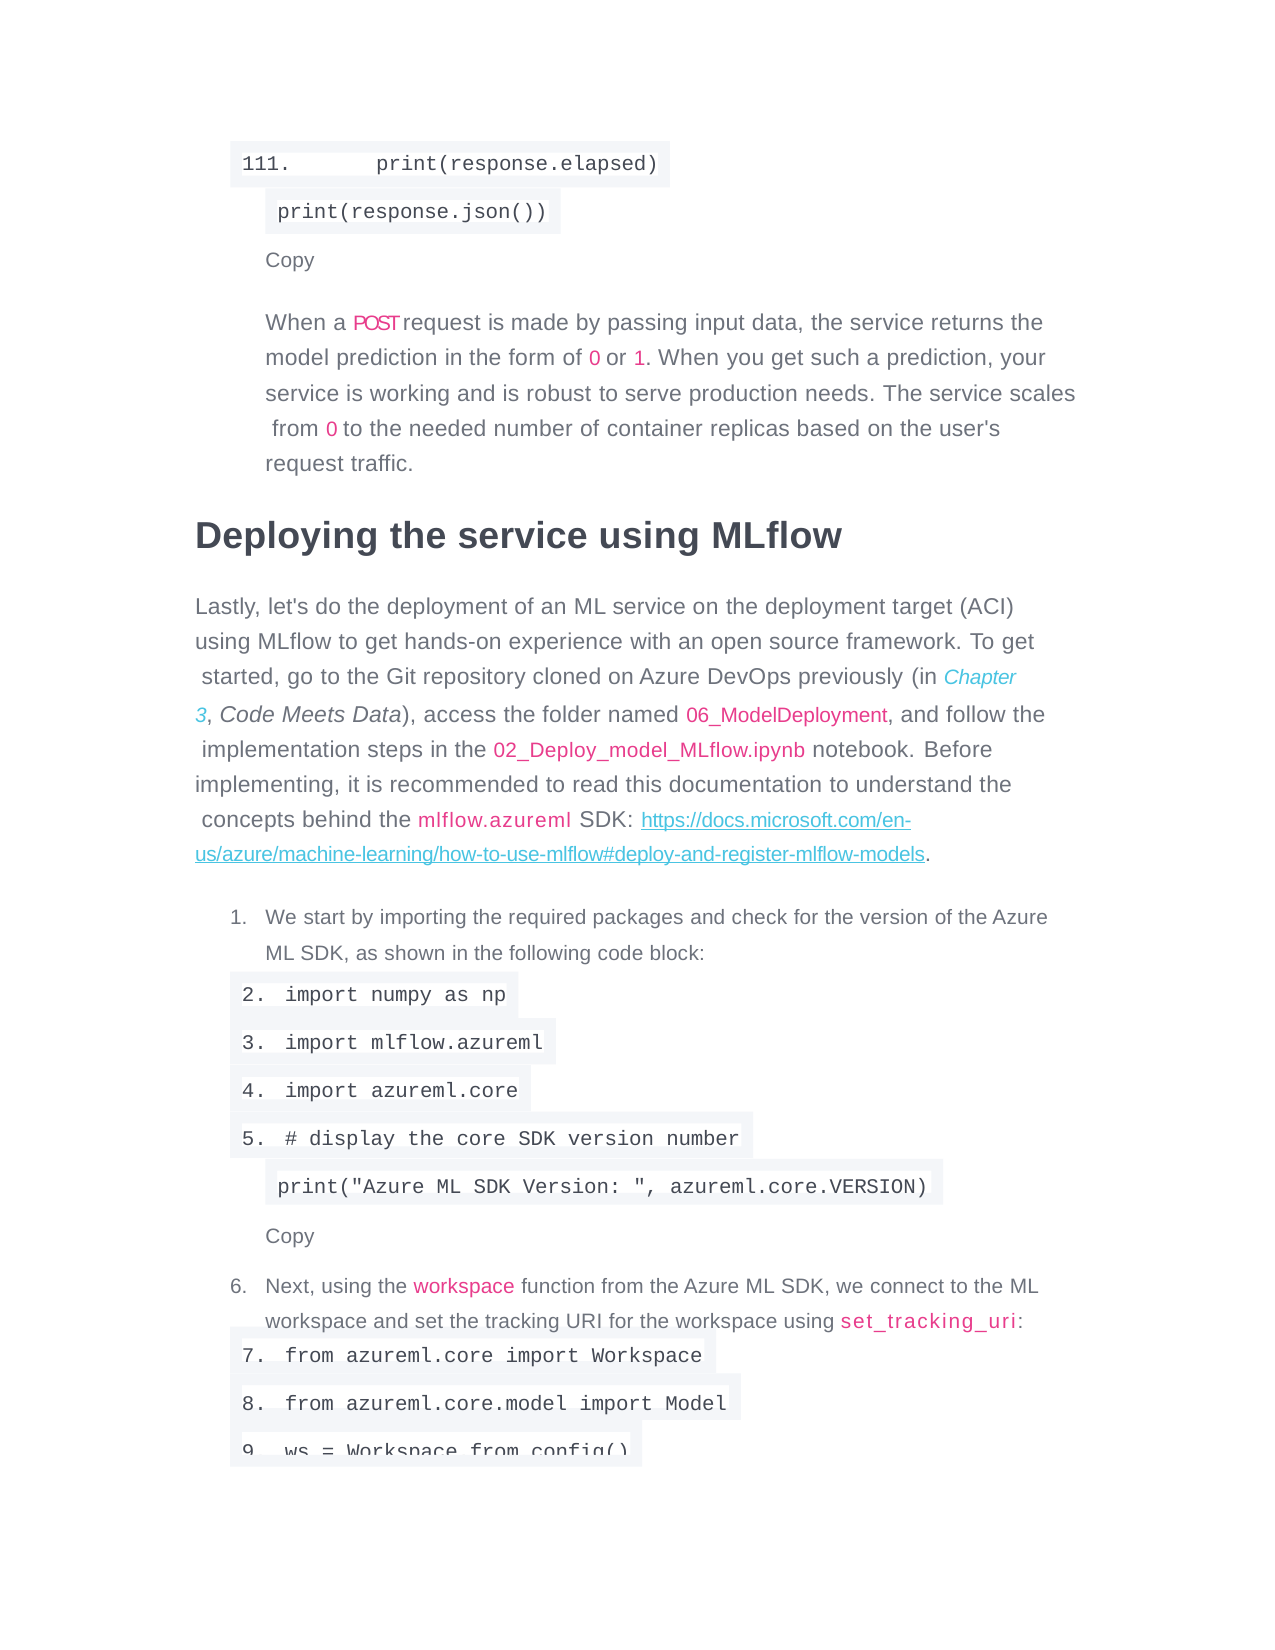

111.	print(response.elapsed)

print(response.json())

Copy

When a POST request is made by passing input data, the service returns the  model prediction in the form of 0 or 1. When you get such a prediction, your  service is working and is robust to serve production needs. The service scales  from 0 to the needed number of container replicas based on the user's  request traffic.
Deploying the service using MLflow
Lastly, let's do the deployment of an ML service on the deployment target (ACI)  using MLflow to get hands-on experience with an open source framework. To get  started, go to the Git repository cloned on Azure DevOps previously (in Chapter
3, Code Meets Data), access the folder named 06_ModelDeployment, and follow the  implementation steps in the 02_Deploy_model_MLflow.ipynb notebook. Before
implementing, it is recommended to read this documentation to understand the  concepts behind the mlflow.azureml SDK: https://docs.microsoft.com/en-
us/azure/machine-learning/how-to-use-mlflow#deploy-and-register-mlflow-models.

We start by importing the required packages and check for the version of the Azure  ML SDK, as shown in the following code block:
import numpy as np

import mlflow.azureml

import azureml.core

# display the core SDK version number

print("Azure ML SDK Version: ", azureml.core.VERSION)

Copy
Next, using the workspace function from the Azure ML SDK, we connect to the ML  workspace and set the tracking URI for the workspace using set_tracking_uri:
from azureml.core import Workspace

from azureml.core.model import Model

ws = Workspace.from_config()